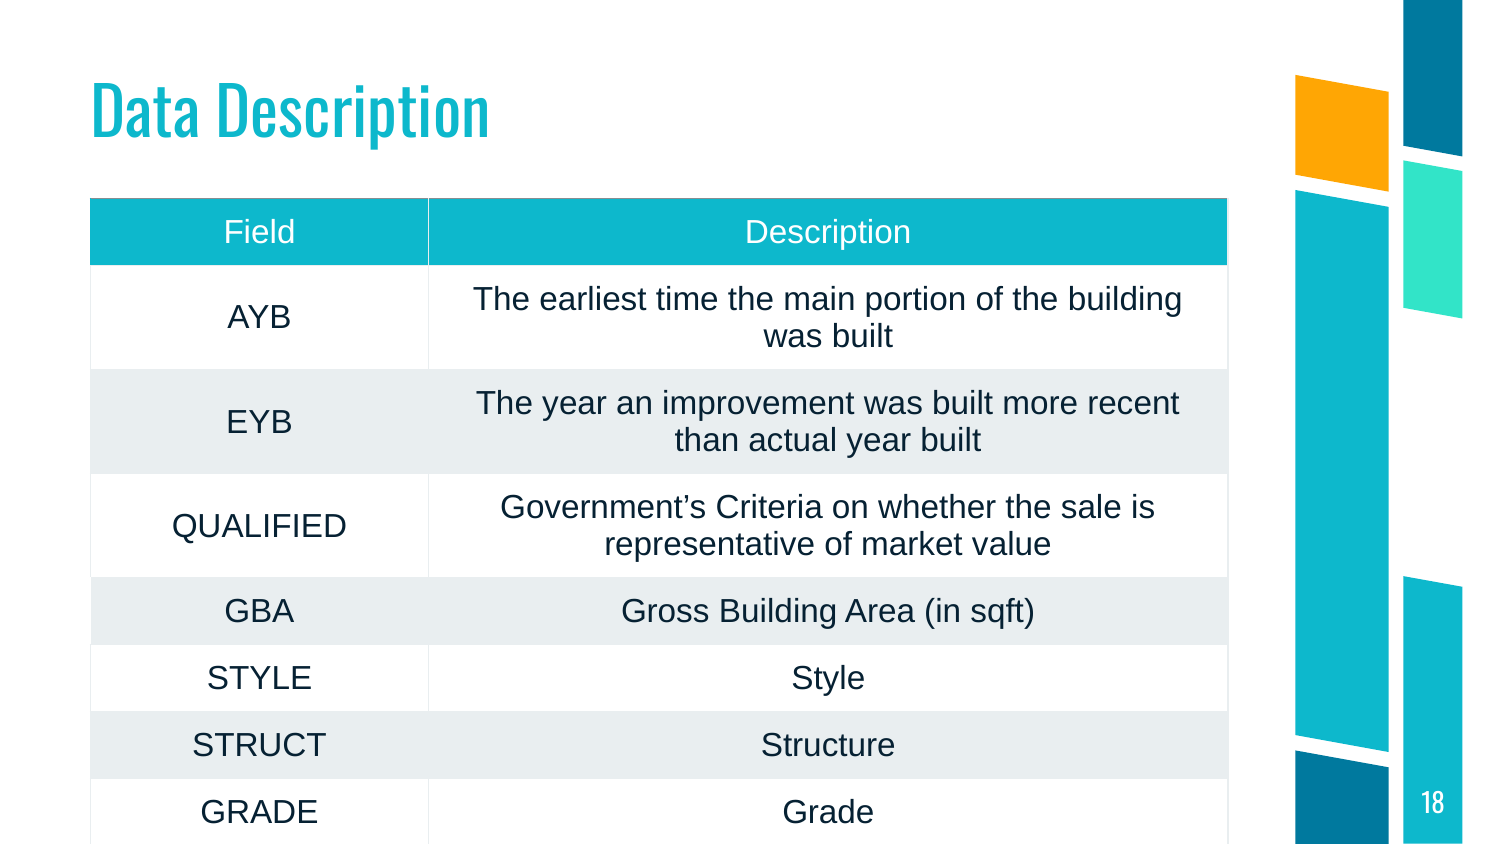

Data Description
| Field | Description |
| --- | --- |
| AYB | The earliest time the main portion of the building was built |
| EYB | The year an improvement was built more recent than actual year built |
| QUALIFIED | Government’s Criteria on whether the sale is representative of market value |
| GBA | Gross Building Area (in sqft) |
| STYLE | Style |
| STRUCT | Structure |
| GRADE | Grade |
18